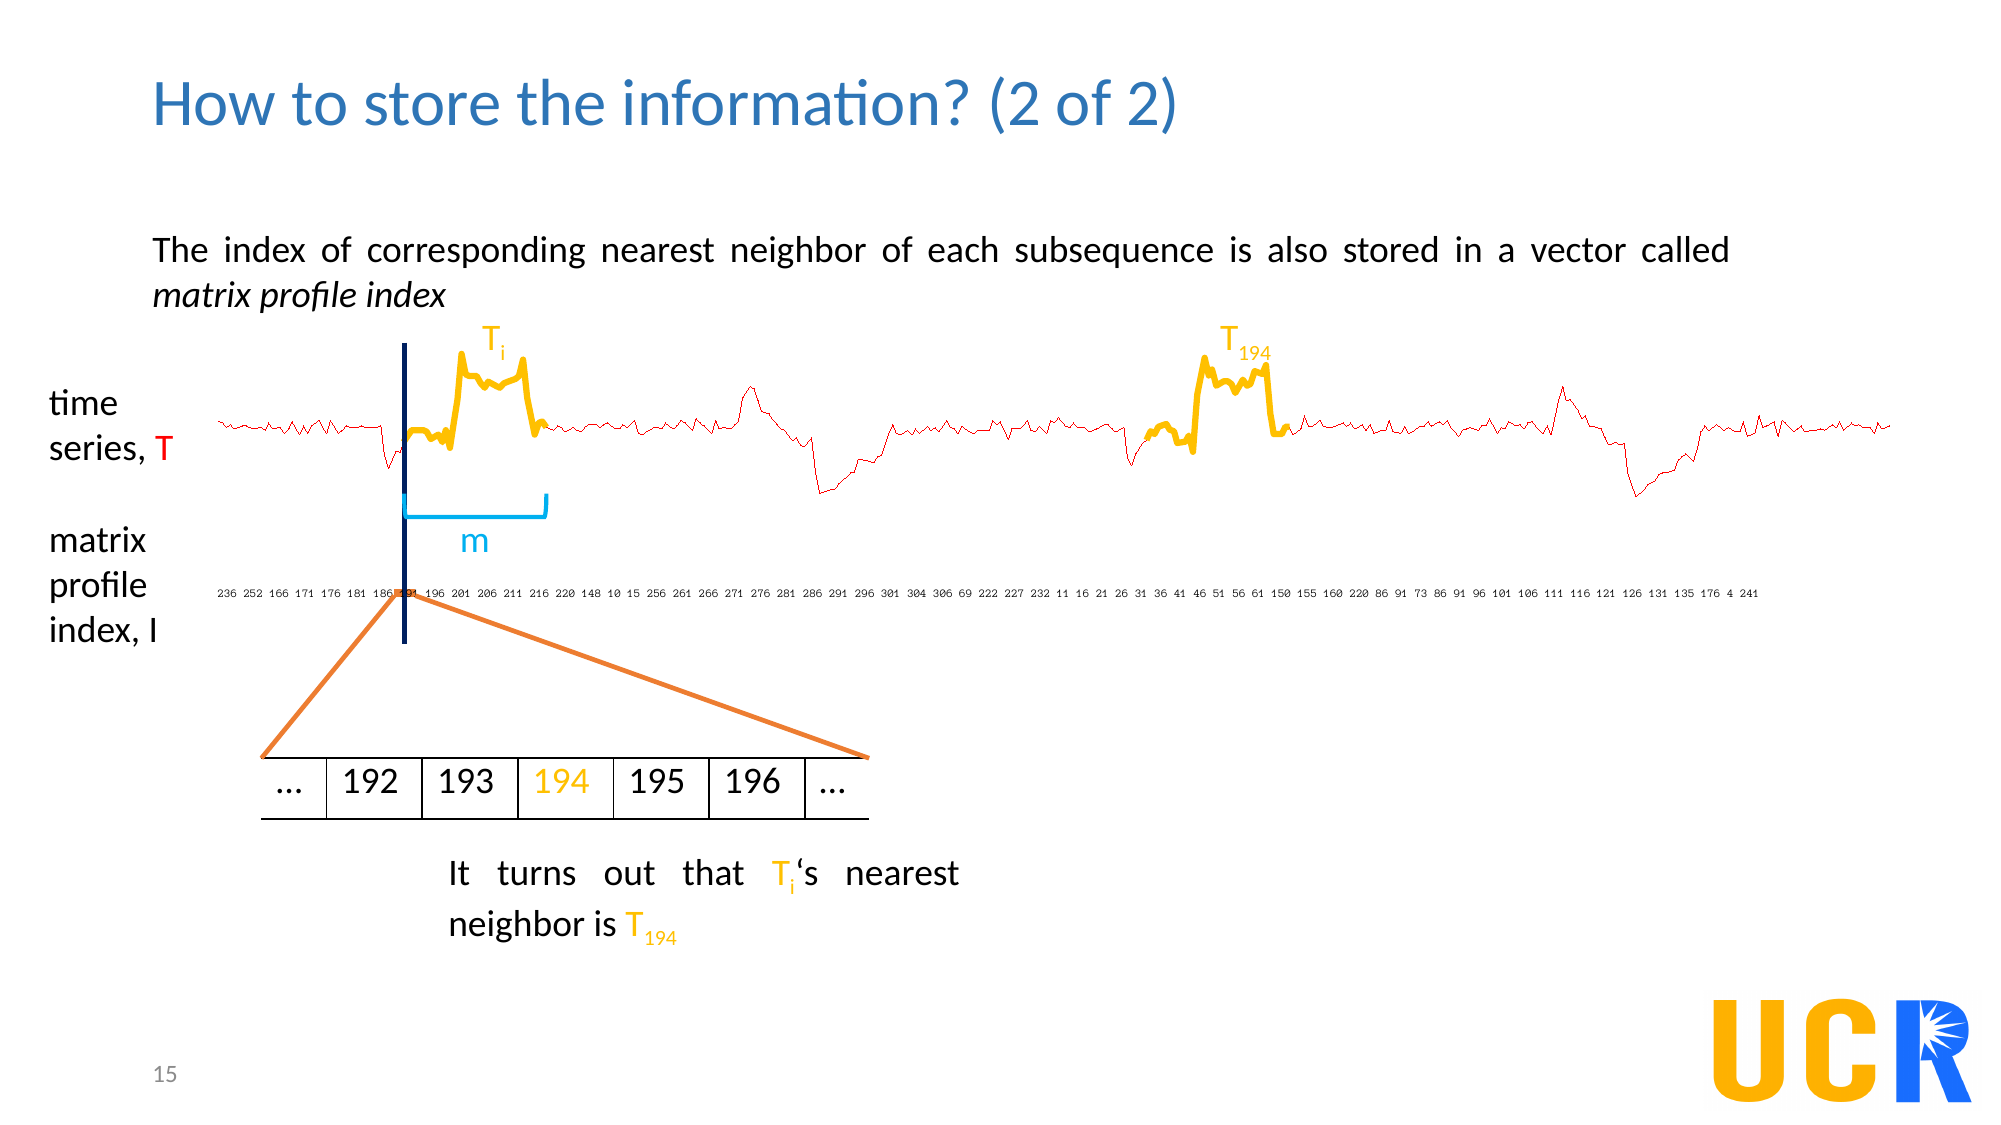

# How to store the information? (2 of 2)
The index of corresponding nearest neighbor of each subsequence is also stored in a vector called matrix profile index
Ti
T194

time series, T

m
matrix profile index, I
236 252 166 171 176 181 186 191 196 201 206 211 216 220 148 10 15 256 261 266 271 276 281 286 291 296 301 304 306 69 222 227 232 11 16 21 26 31 36 41 46 51 56 61 150 155 160 220 86 91 73 86 91 96 101 106 111 116 121 126 131 135 176 4 241
| … | 192 | 193 | 194 | 195 | 196 | … |
| --- | --- | --- | --- | --- | --- | --- |
It turns out that Ti‘s nearest neighbor is T194
15